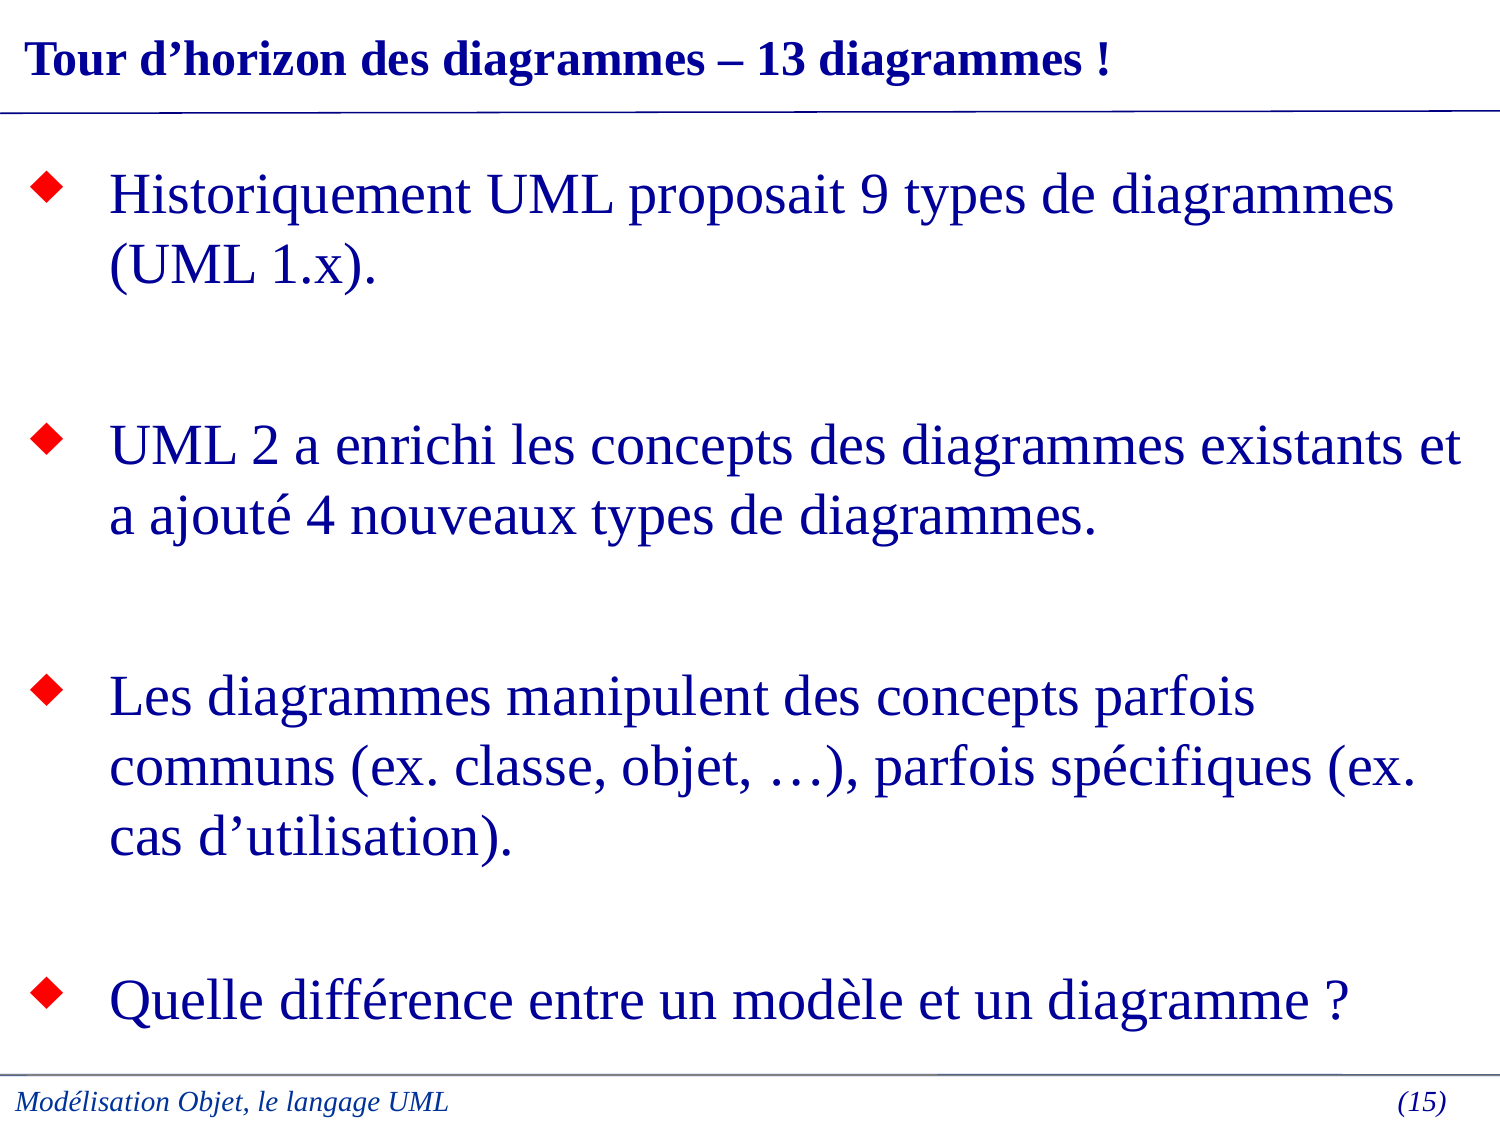

Tour d’horizon des diagrammes – 13 diagrammes !
Historiquement UML proposait 9 types de diagrammes (UML 1.x).

UML 2 a enrichi les concepts des diagrammes existants et a ajouté 4 nouveaux types de diagrammes.

Les diagrammes manipulent des concepts parfois communs (ex. classe, objet, …), parfois spécifiques (ex. cas d’utilisation).

Quelle différence entre un modèle et un diagramme ?
Modélisation Objet, le langage UML
 (15)